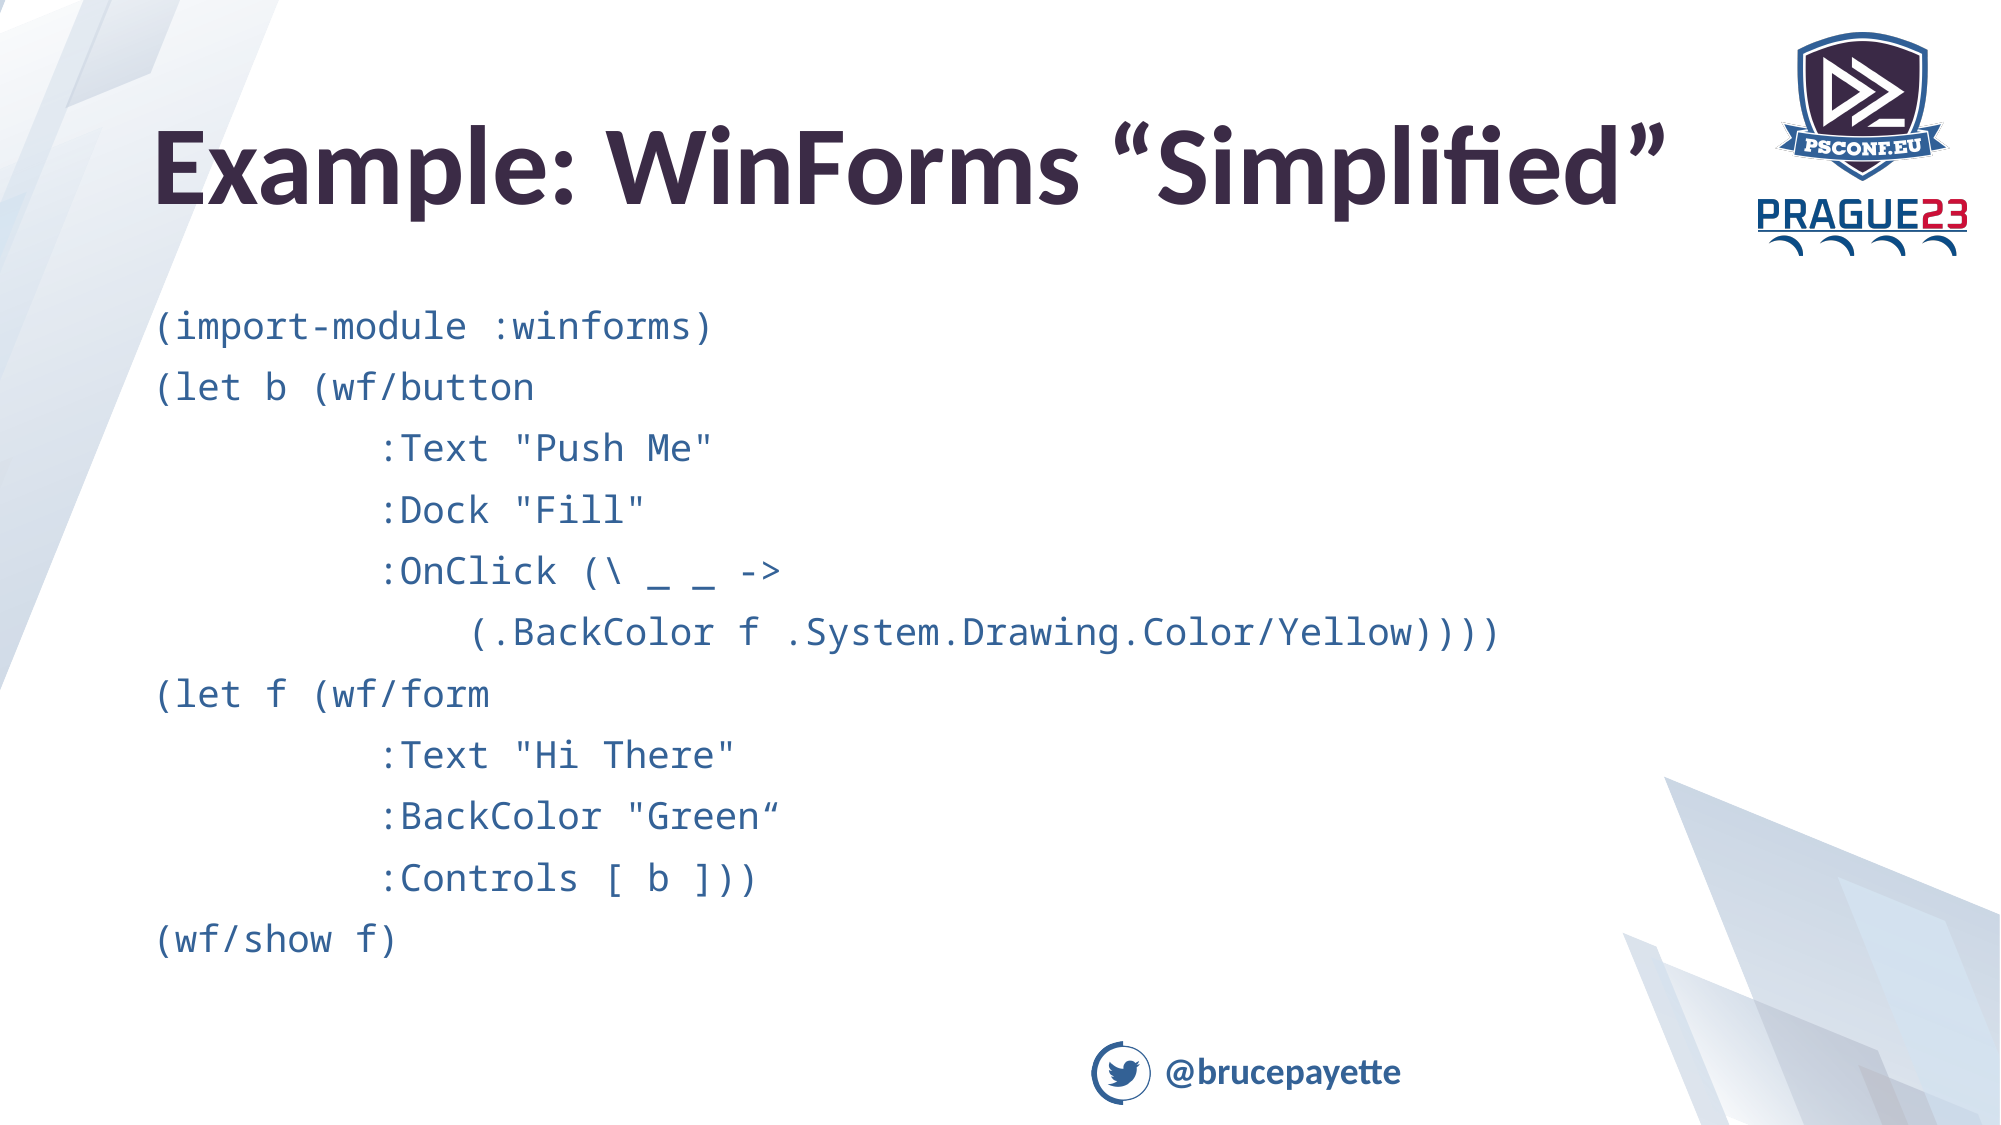

# Example: WinForms “Simplified”
(import-module :winforms)
(let b (wf/button
          :Text "Push Me"
          :Dock "Fill"
          :OnClick (\ _ _ ->
              (.BackColor f .System.Drawing.Color/Yellow))))
(let f (wf/form
          :Text "Hi There"
          :BackColor "Green“
          :Controls [ b ]))
(wf/show f)